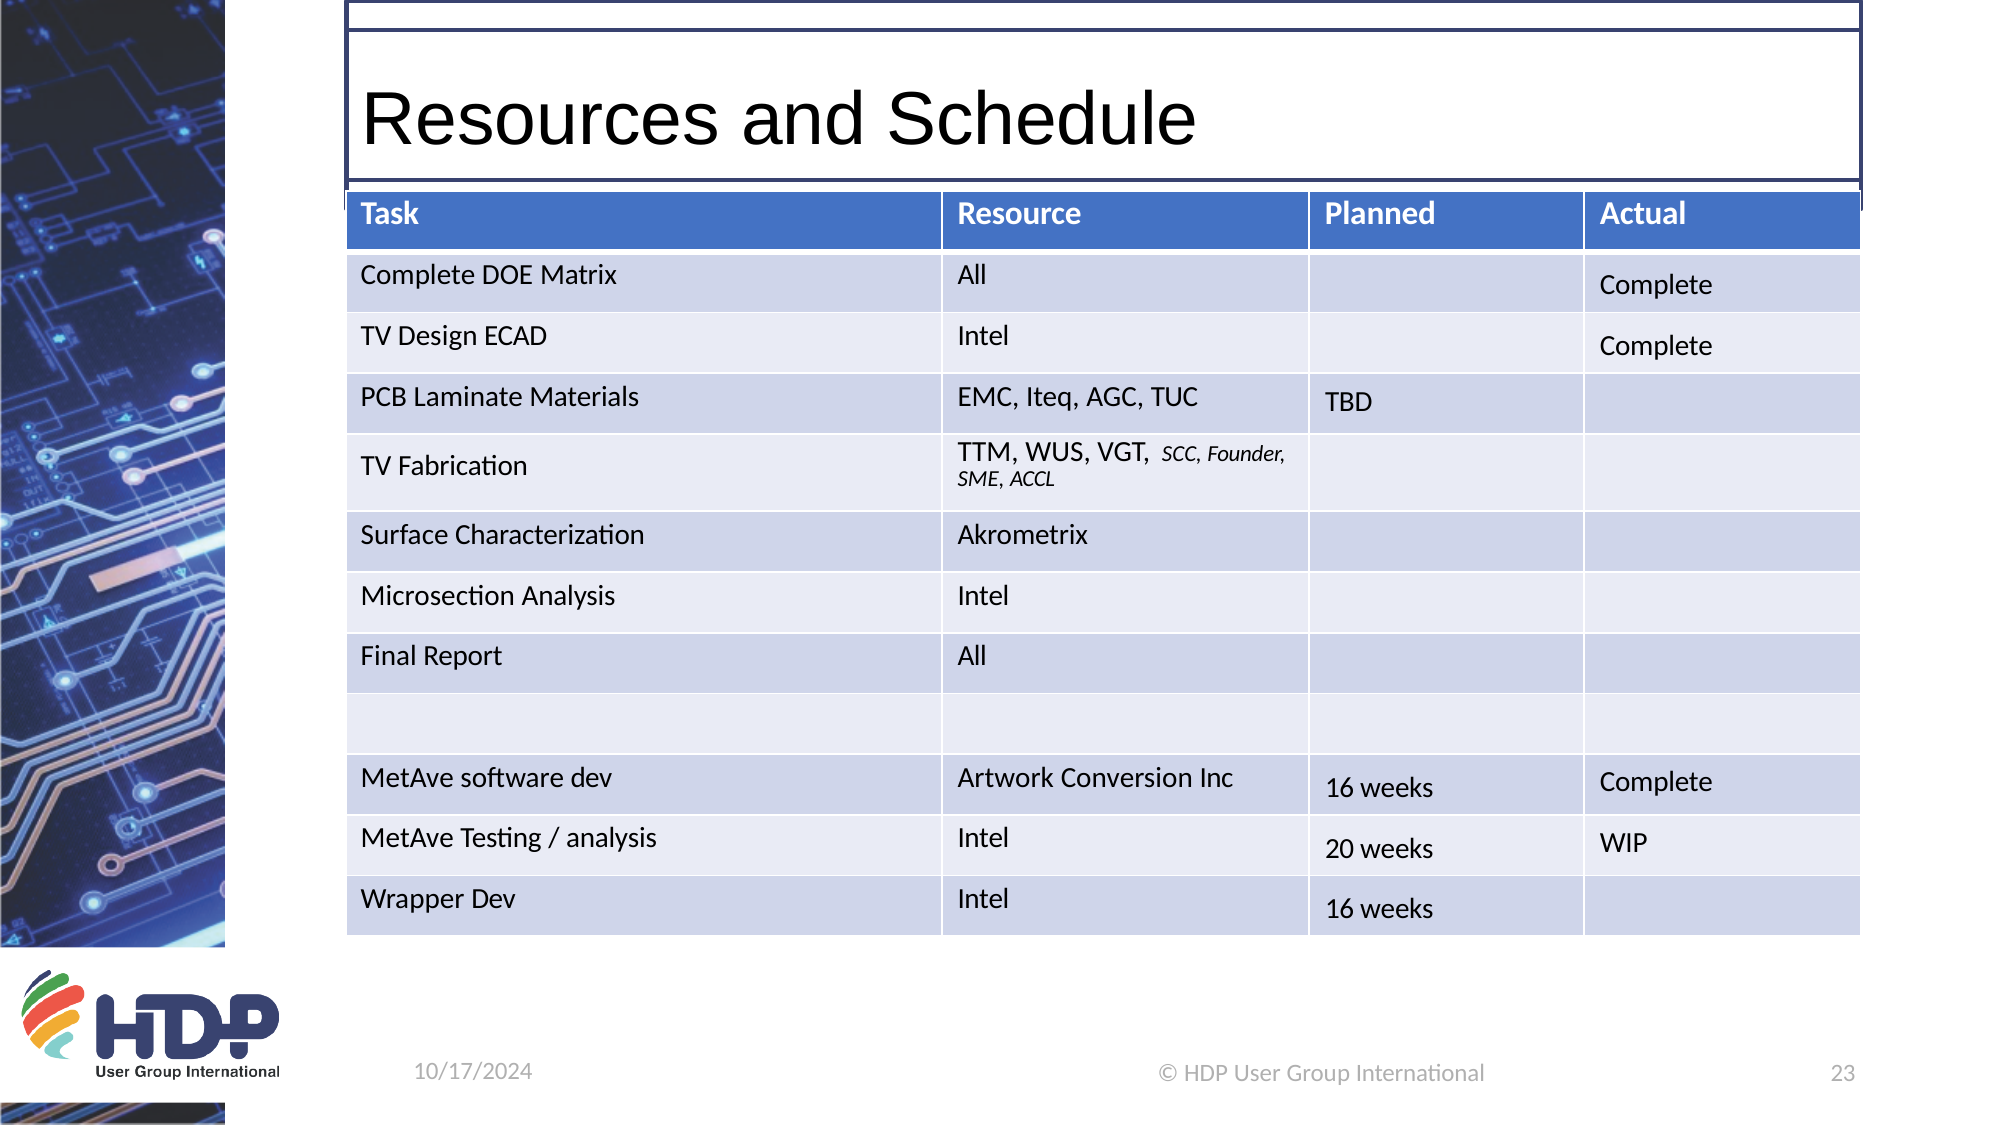

# Resources and Schedule
| Task | Resource | Planned | Actual |
| --- | --- | --- | --- |
| Complete DOE Matrix | All |  | Complete |
| TV Design ECAD | Intel |  | Complete |
| PCB Laminate Materials | EMC, Iteq, AGC, TUC | TBD |  |
| TV Fabrication | TTM, WUS, VGT, SCC, Founder, SME, ACCL |  |  |
| Surface Characterization | Akrometrix |  |  |
| Microsection Analysis | Intel |  |  |
| Final Report | All |  |  |
|  |  |  |  |
| MetAve software dev | Artwork Conversion Inc | 16 weeks | Complete |
| MetAve Testing / analysis | Intel | 20 weeks | WIP |
| Wrapper Dev | Intel | 16 weeks |  |
10/17/2024
© HDP User Group International
23